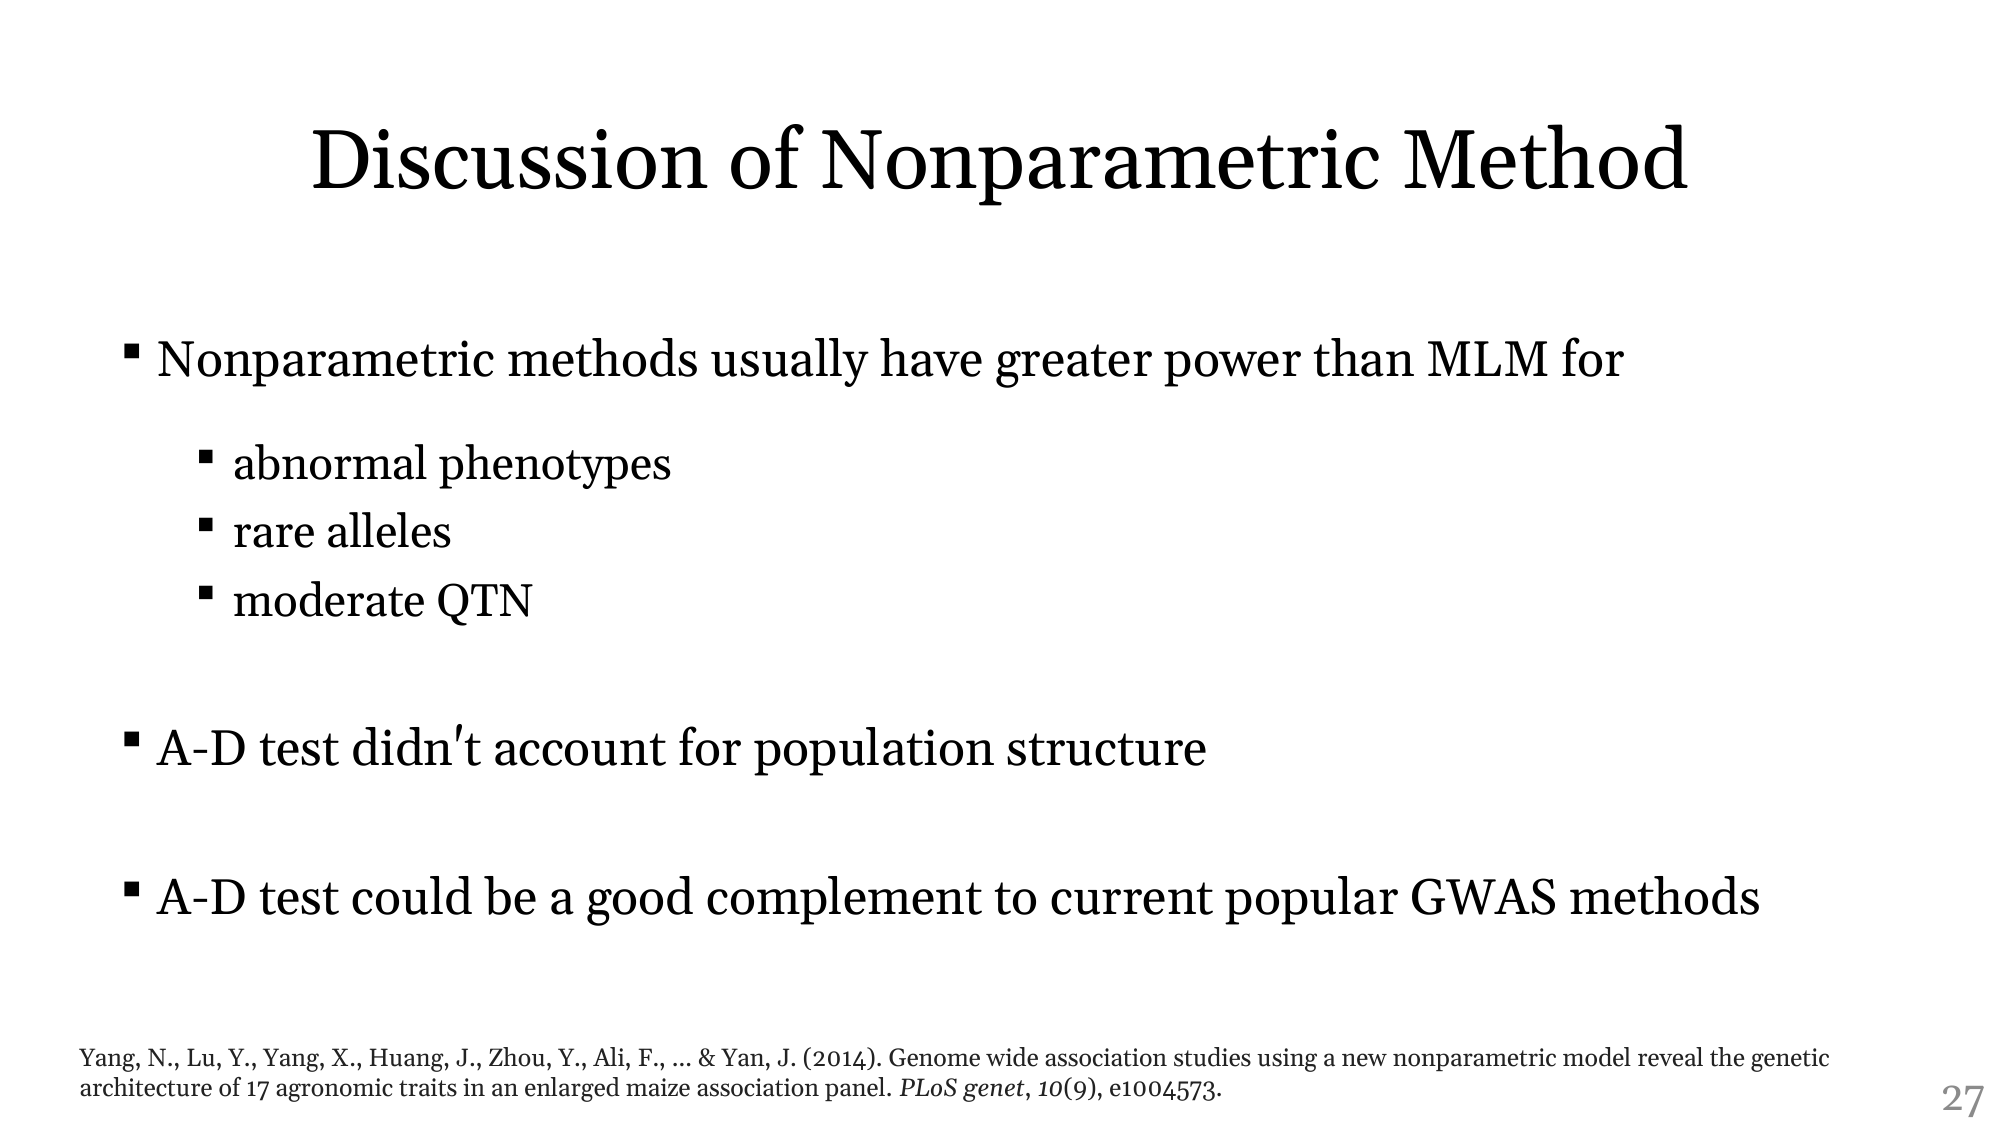

# Discussion of Nonparametric Method
Nonparametric methods usually have greater power than MLM for

abnormal phenotypes
rare alleles
moderate QTN

A-D test didn't account for population structure

A-D test could be a good complement to current popular GWAS methods
Yang, N., Lu, Y., Yang, X., Huang, J., Zhou, Y., Ali, F., ... & Yan, J. (2014). Genome wide association studies using a new nonparametric model reveal the genetic architecture of 17 agronomic traits in an enlarged maize association panel. PLoS genet, 10(9), e1004573.
27